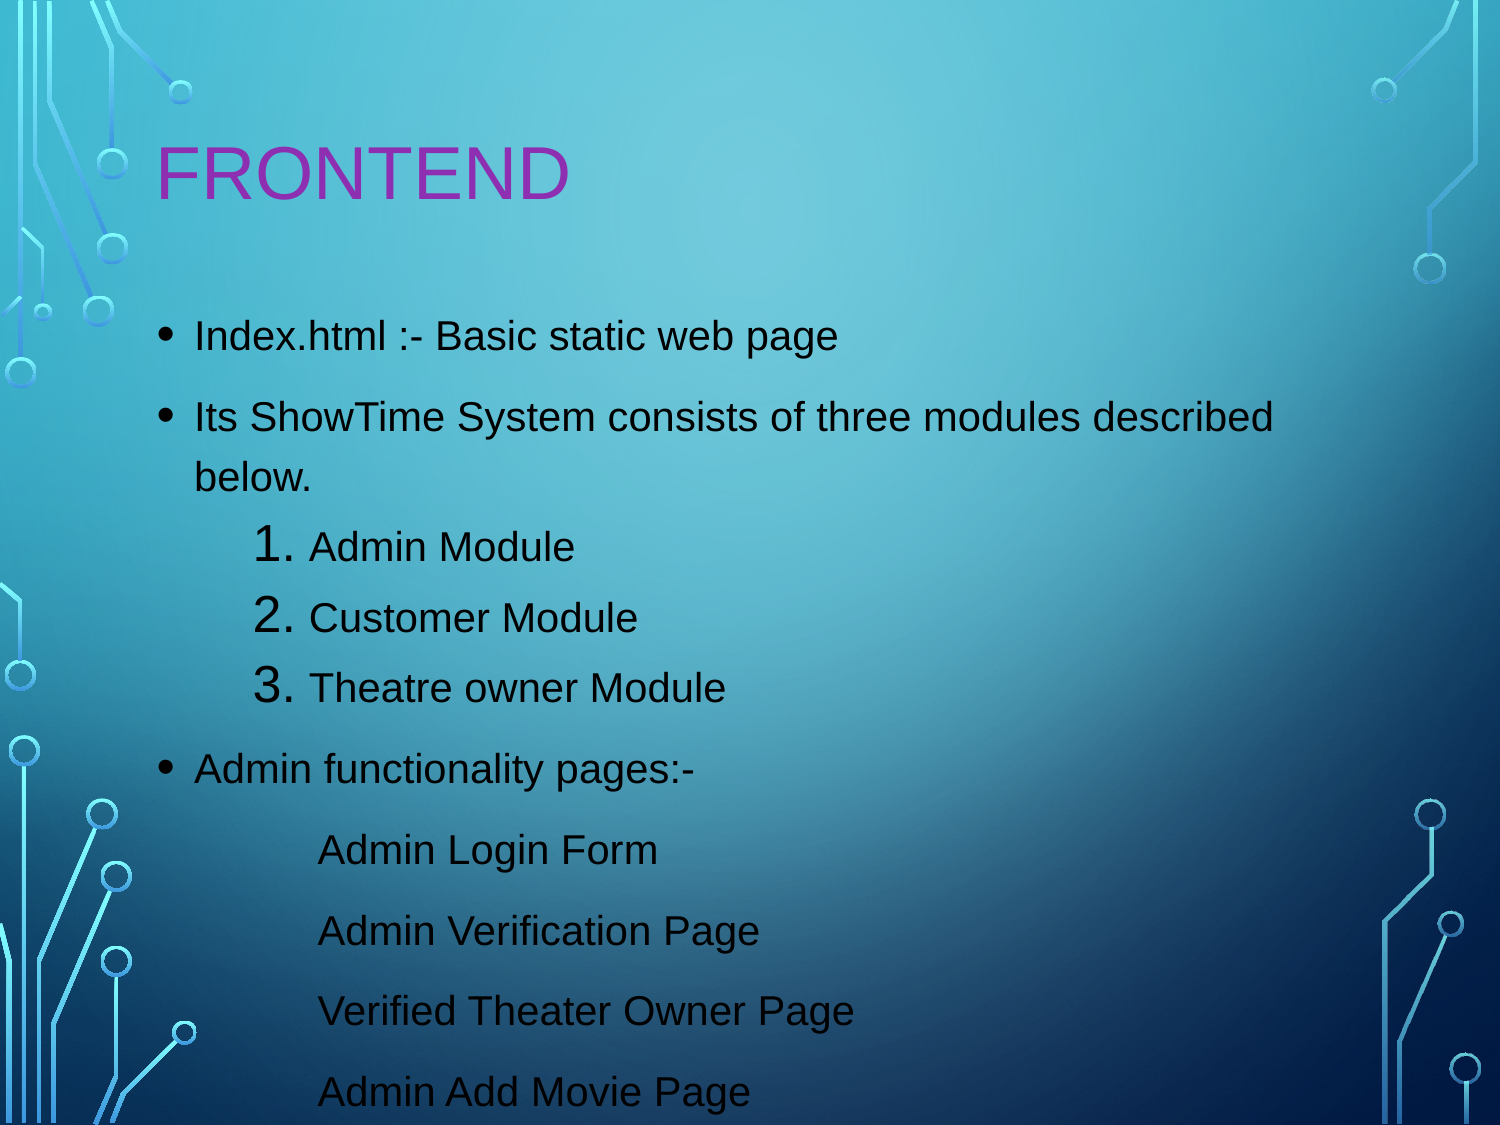

# Frontend
Index.html :- Basic static web page
Its ShowTime System consists of three modules described below.
Admin Module
Customer Module
Theatre owner Module
Admin functionality pages:-
              Admin Login Form
              Admin Verification Page
              Verified Theater Owner Page
              Admin Add Movie Page